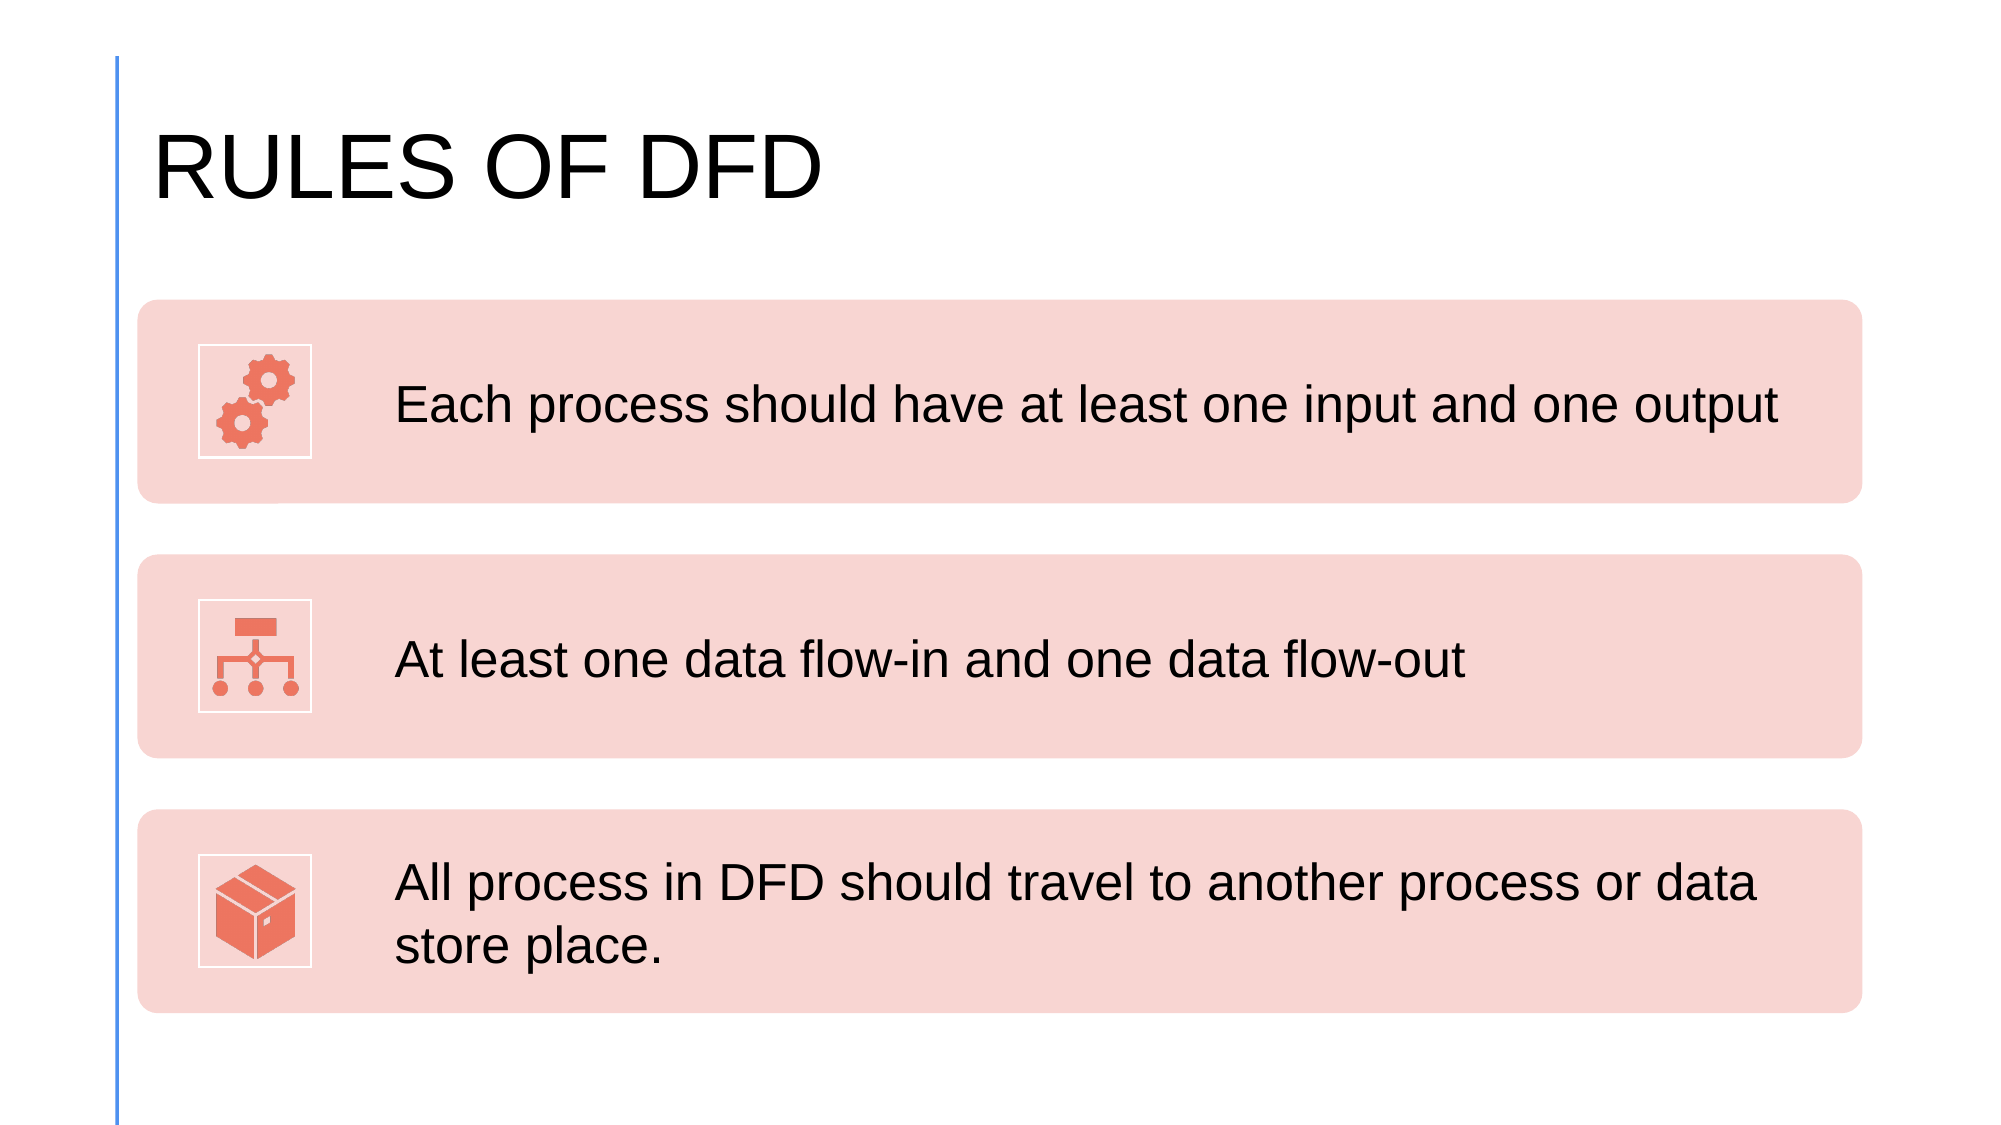

# RULES OF DFD
Each process should have at least one input and one output
At least one data flow-in and one data flow-out
All process in DFD should travel to another process or data store place.